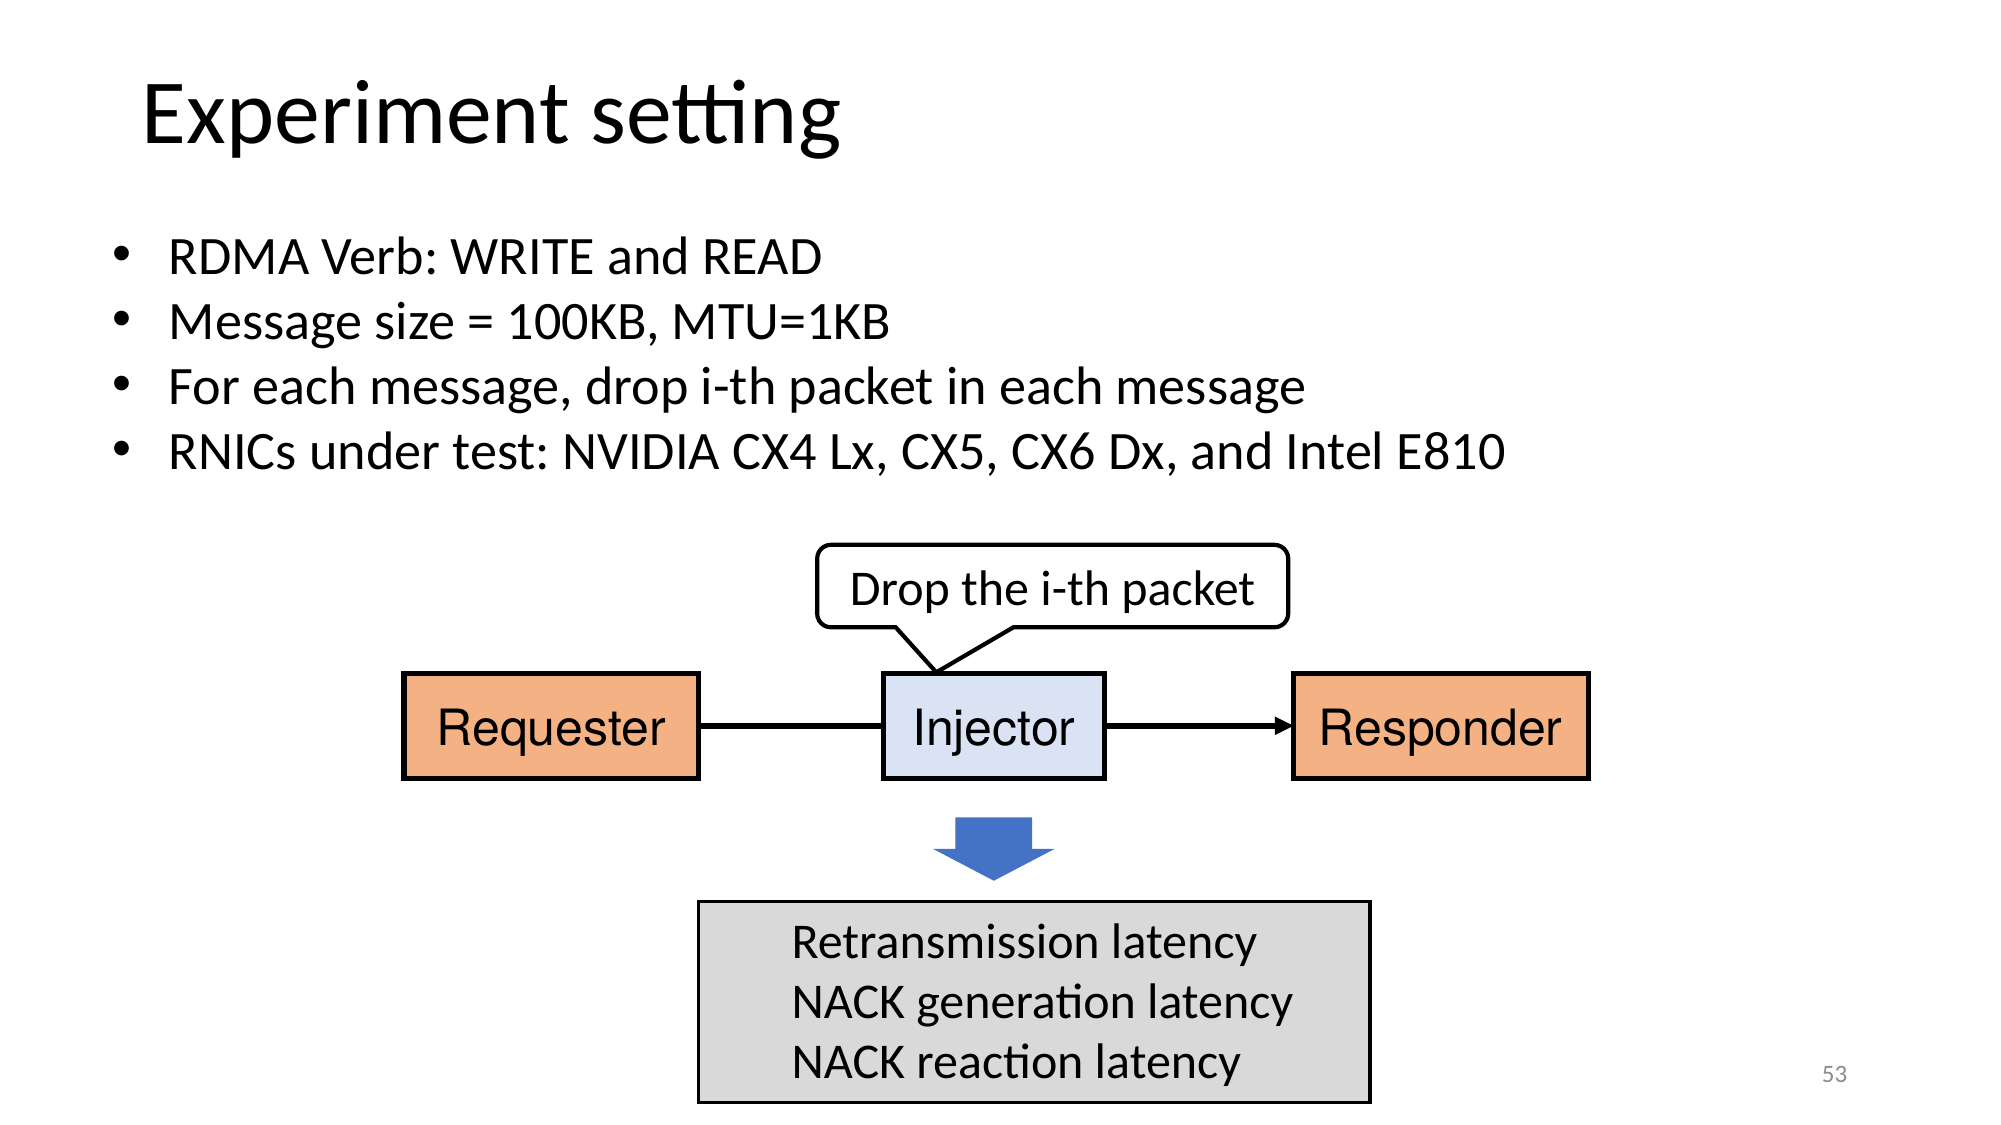

Experiment setting
RDMA Verb: WRITE and READ
Message size = 100KB, MTU=1KB
For each message, drop i-th packet in each message
RNICs under test: NVIDIA CX4 Lx, CX5, CX6 Dx, and Intel E810

Drop the i-th packet
Injector
Requester
Responder

Retransmission latency
NACK generation latency
NACK reaction latency

53